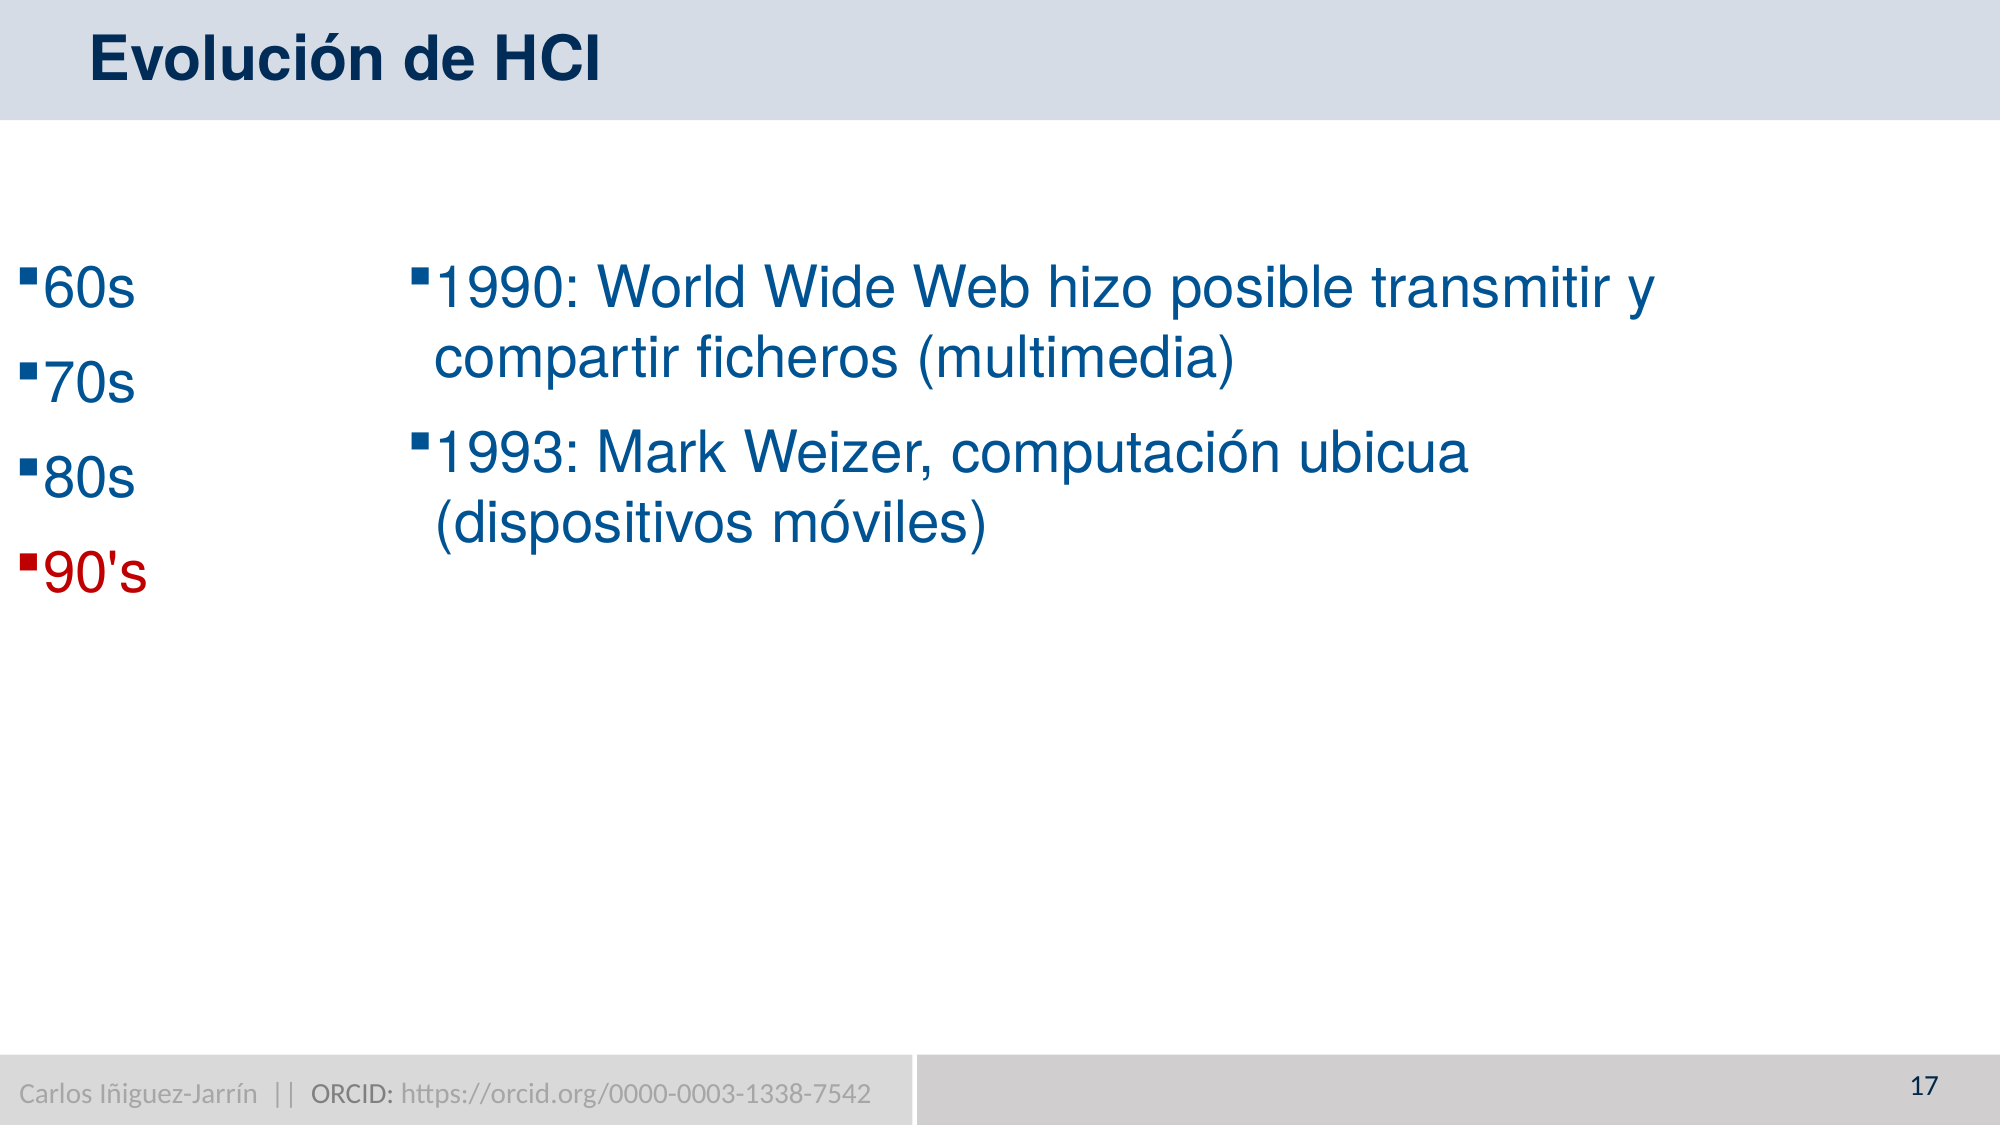

# Evolución de HCI

60s
70s
80s
90's
1990: World Wide Web hizo posible transmitir y compartir ficheros (multimedia)
1993: Mark Weizer, computación ubicua (dispositivos móviles)
17